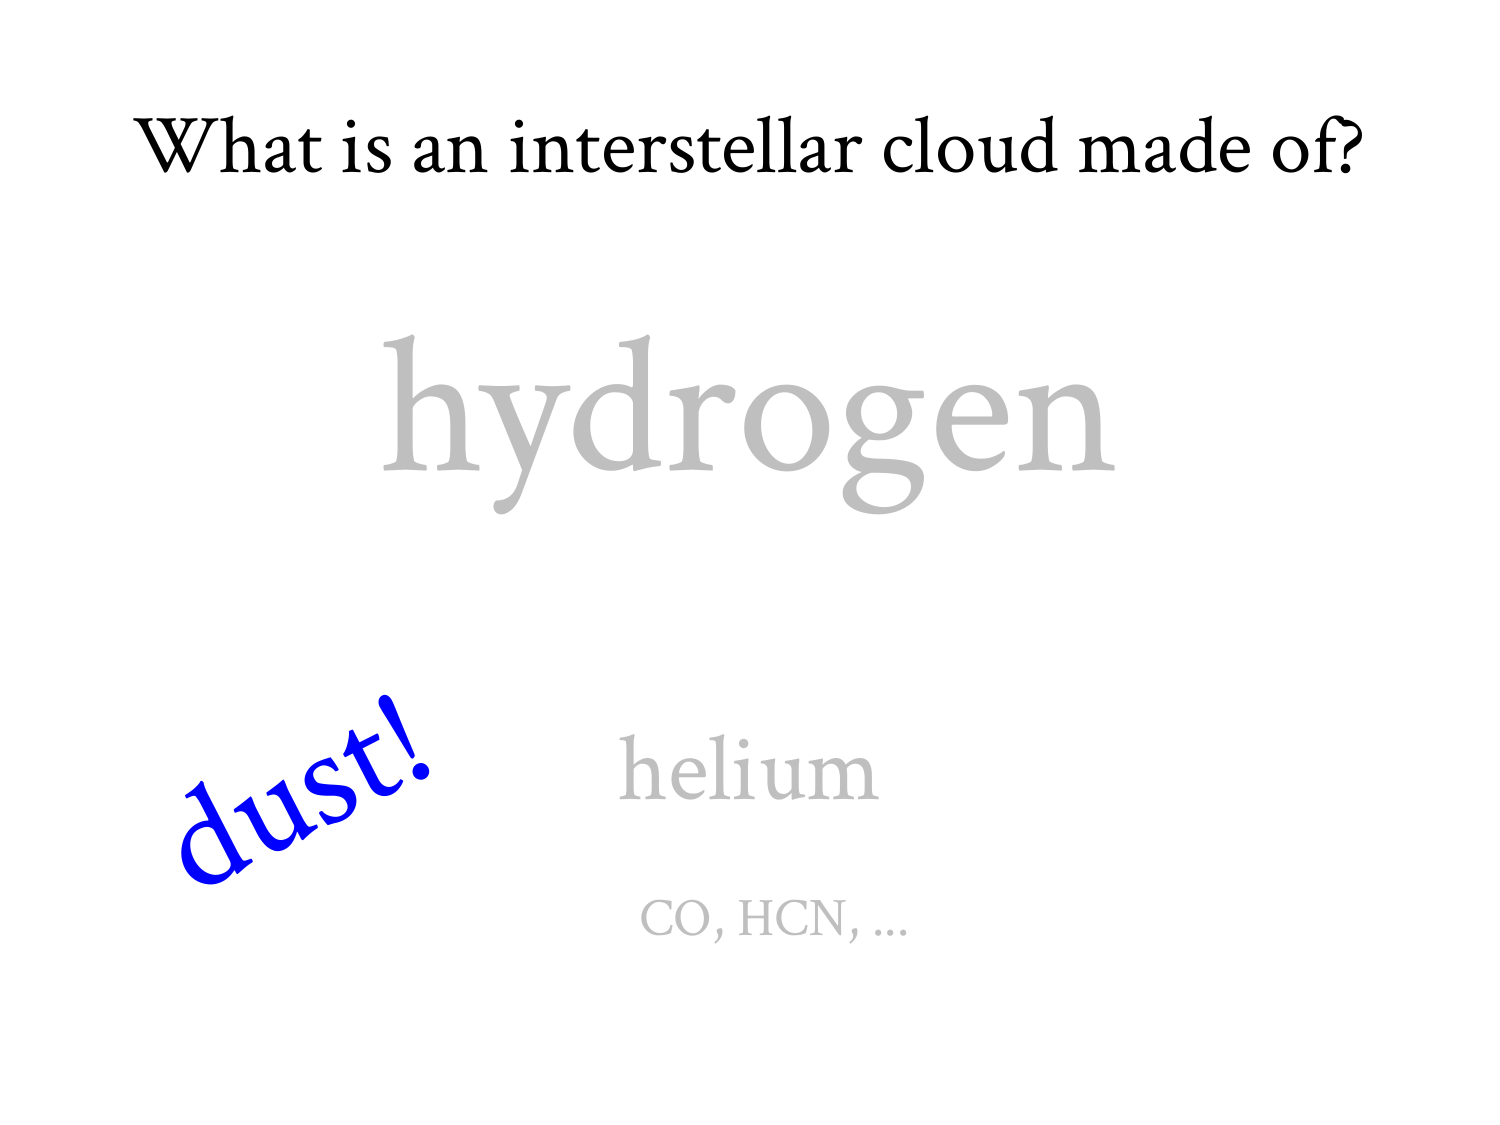

# What is an interstellar cloud made of?
hydrogen
(mostly molecular hydrogen, H2 )

helium
    CO, HCN, ...
dust!